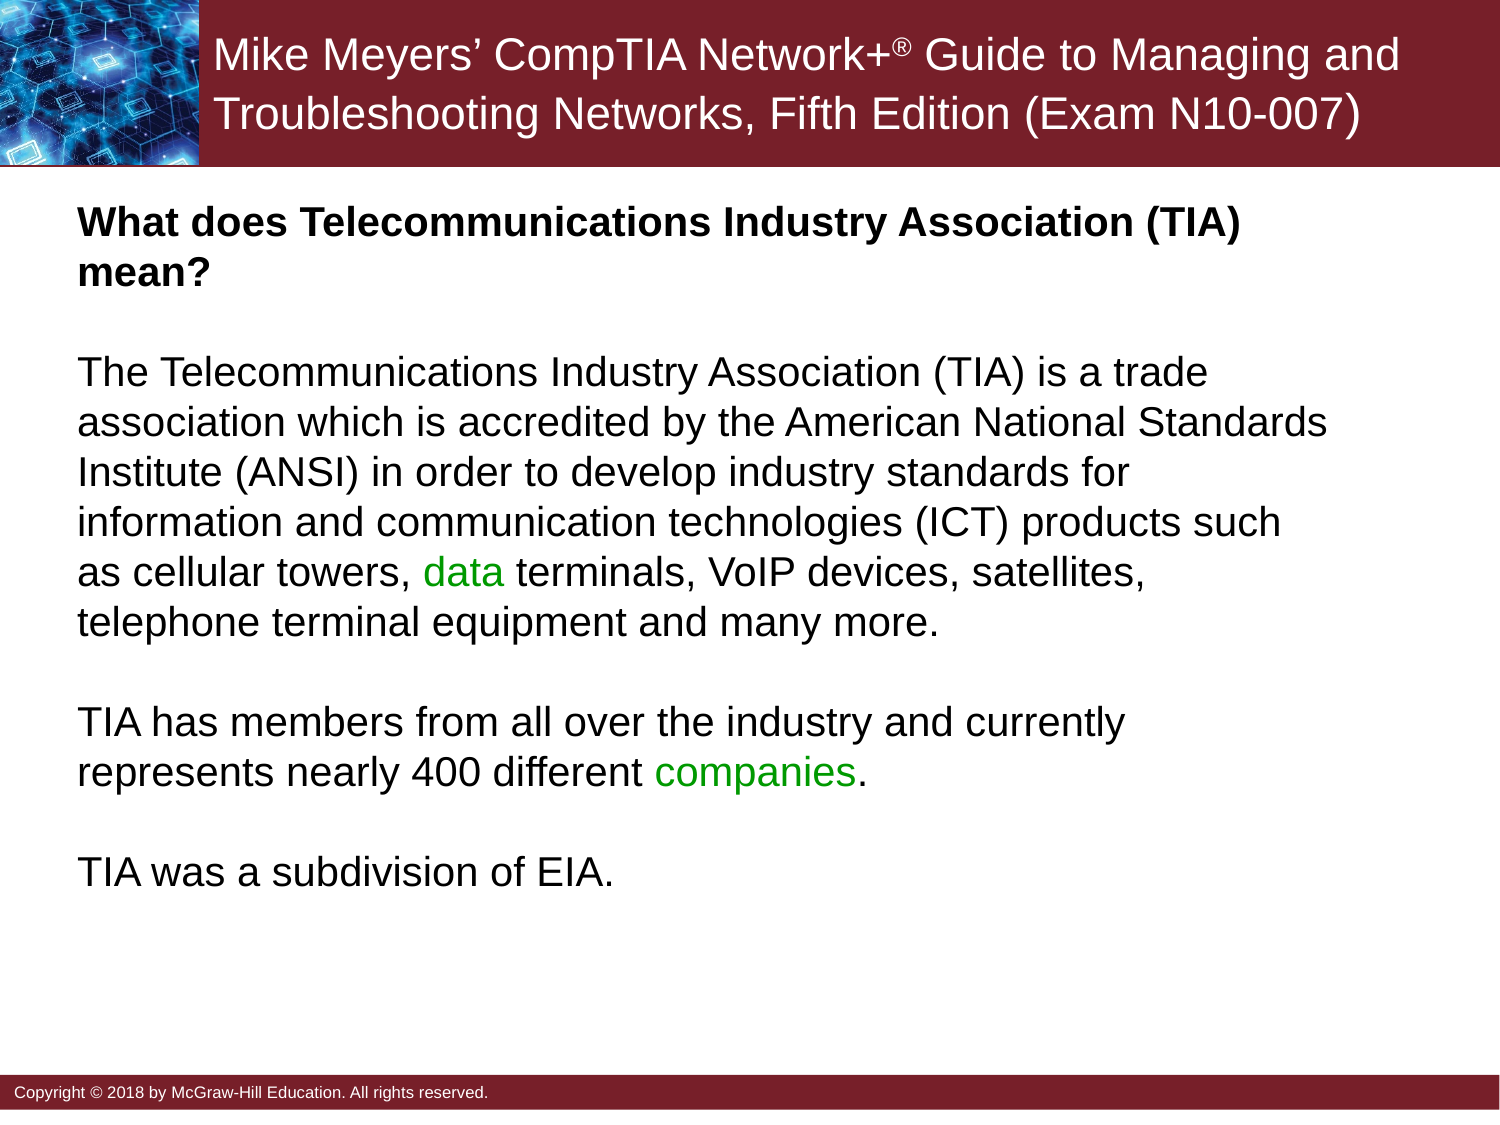

What does Telecommunications Industry Association (TIA) mean?

The Telecommunications Industry Association (TIA) is a trade association which is accredited by the American National Standards Institute (ANSI) in order to develop industry standards for information and communication technologies (ICT) products such as cellular towers, data terminals, VoIP devices, satellites, telephone terminal equipment and many more.
TIA has members from all over the industry and currently represents nearly 400 different companies.

TIA was a subdivision of EIA.